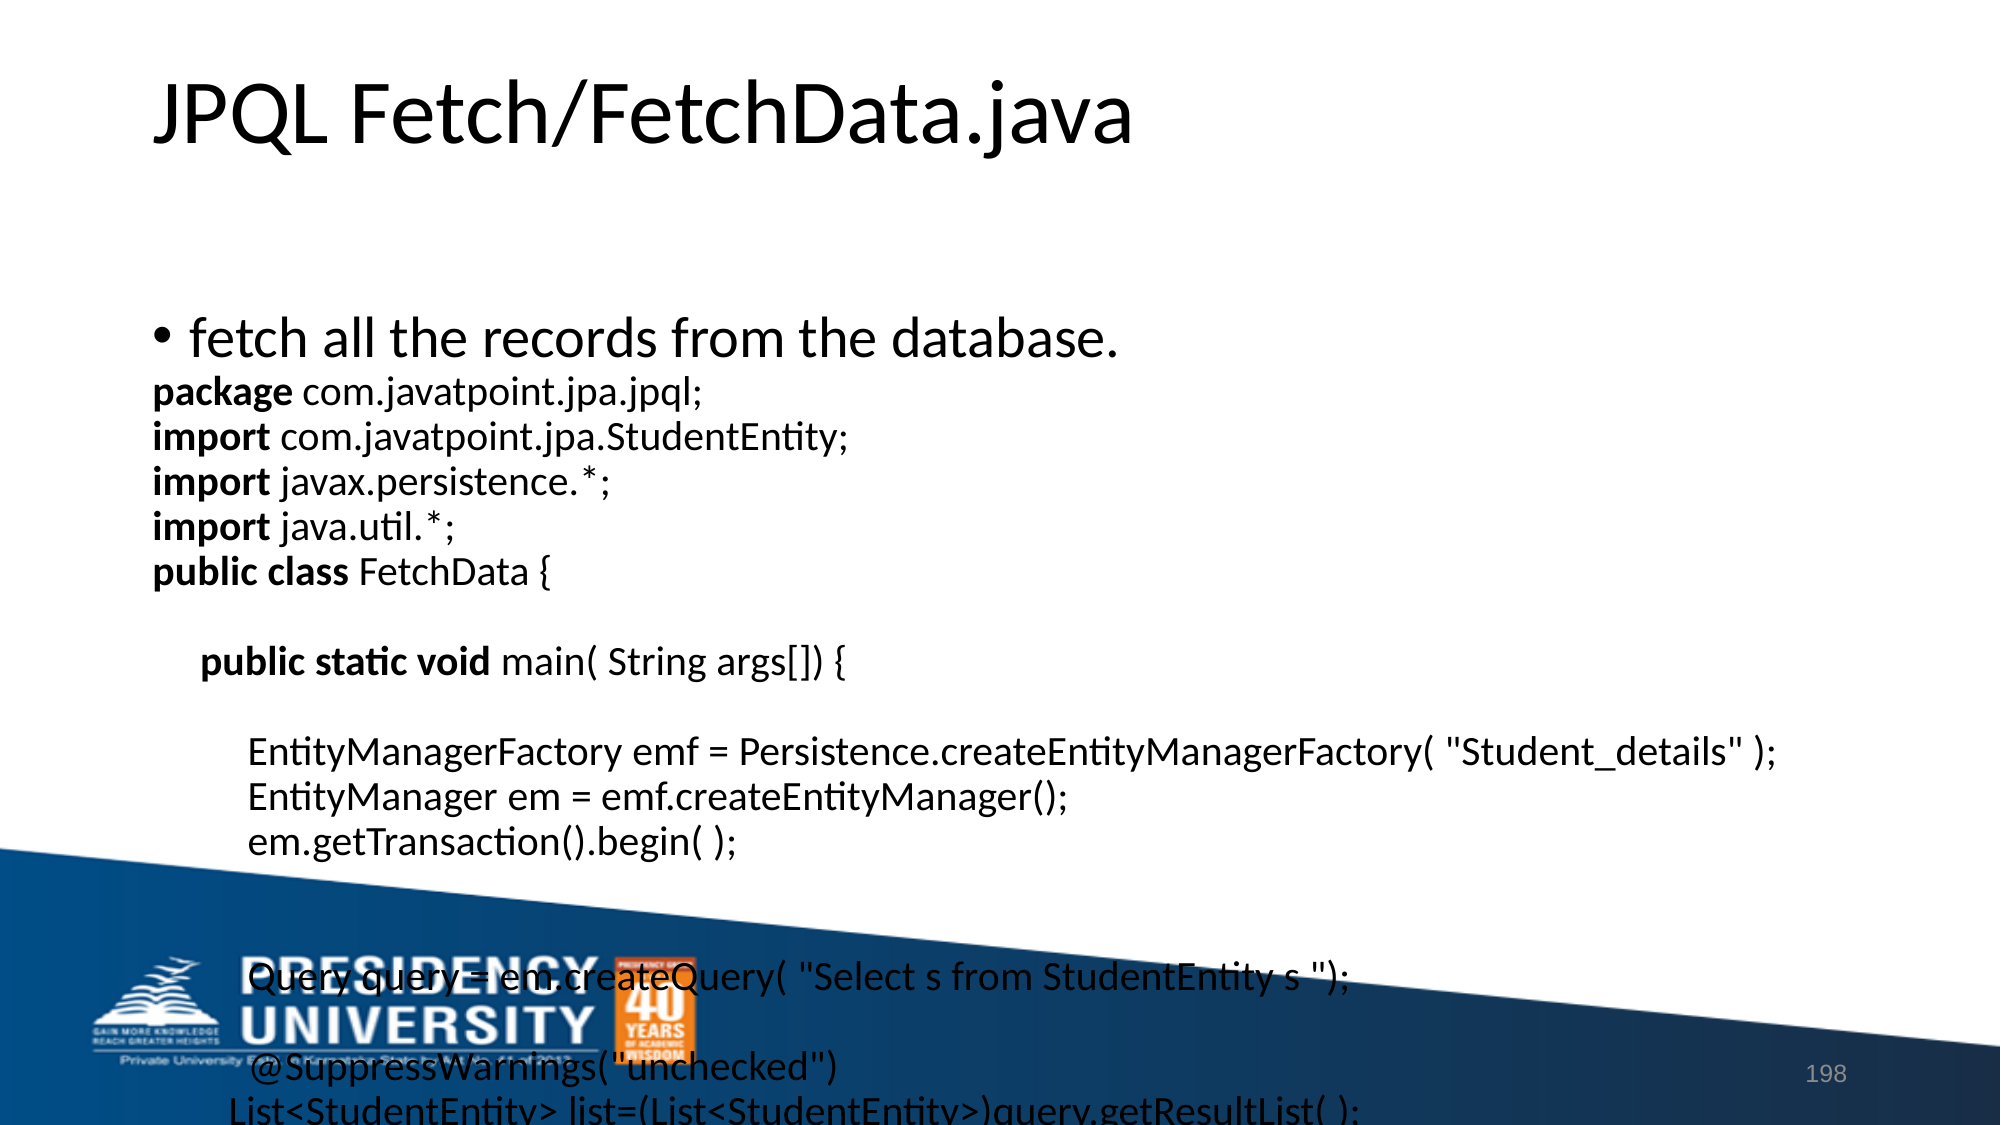

# JPQL Fetch/FetchData.java
fetch all the records from the database.
package com.javatpoint.jpa.jpql;
import com.javatpoint.jpa.StudentEntity;
import javax.persistence.*;
import java.util.*;
public class FetchData {

     public static void main( String args[]) {

          EntityManagerFactory emf = Persistence.createEntityManagerFactory( "Student_details" );
          EntityManager em = emf.createEntityManager();
          em.getTransaction().begin( );

          Query query = em.createQuery( "Select s from StudentEntity s ");

          @SuppressWarnings("unchecked")
        List<StudentEntity> list=(List<StudentEntity>)query.getResultList( );

          System.out.print("s_id");
          System.out.print("\t s_name");
         System.out.println("\t s_age");

          for( StudentEntity s:list ){
             System.out.print( s.getS_id( ));
             System.out.print("\t" +  s.getS_name( ));
            System.out.print("\t" + s.getS_age( ));
            System.out.println();
          }
em.getTransaction().commit();
          em.close();
          emf.close();
     }
}

198